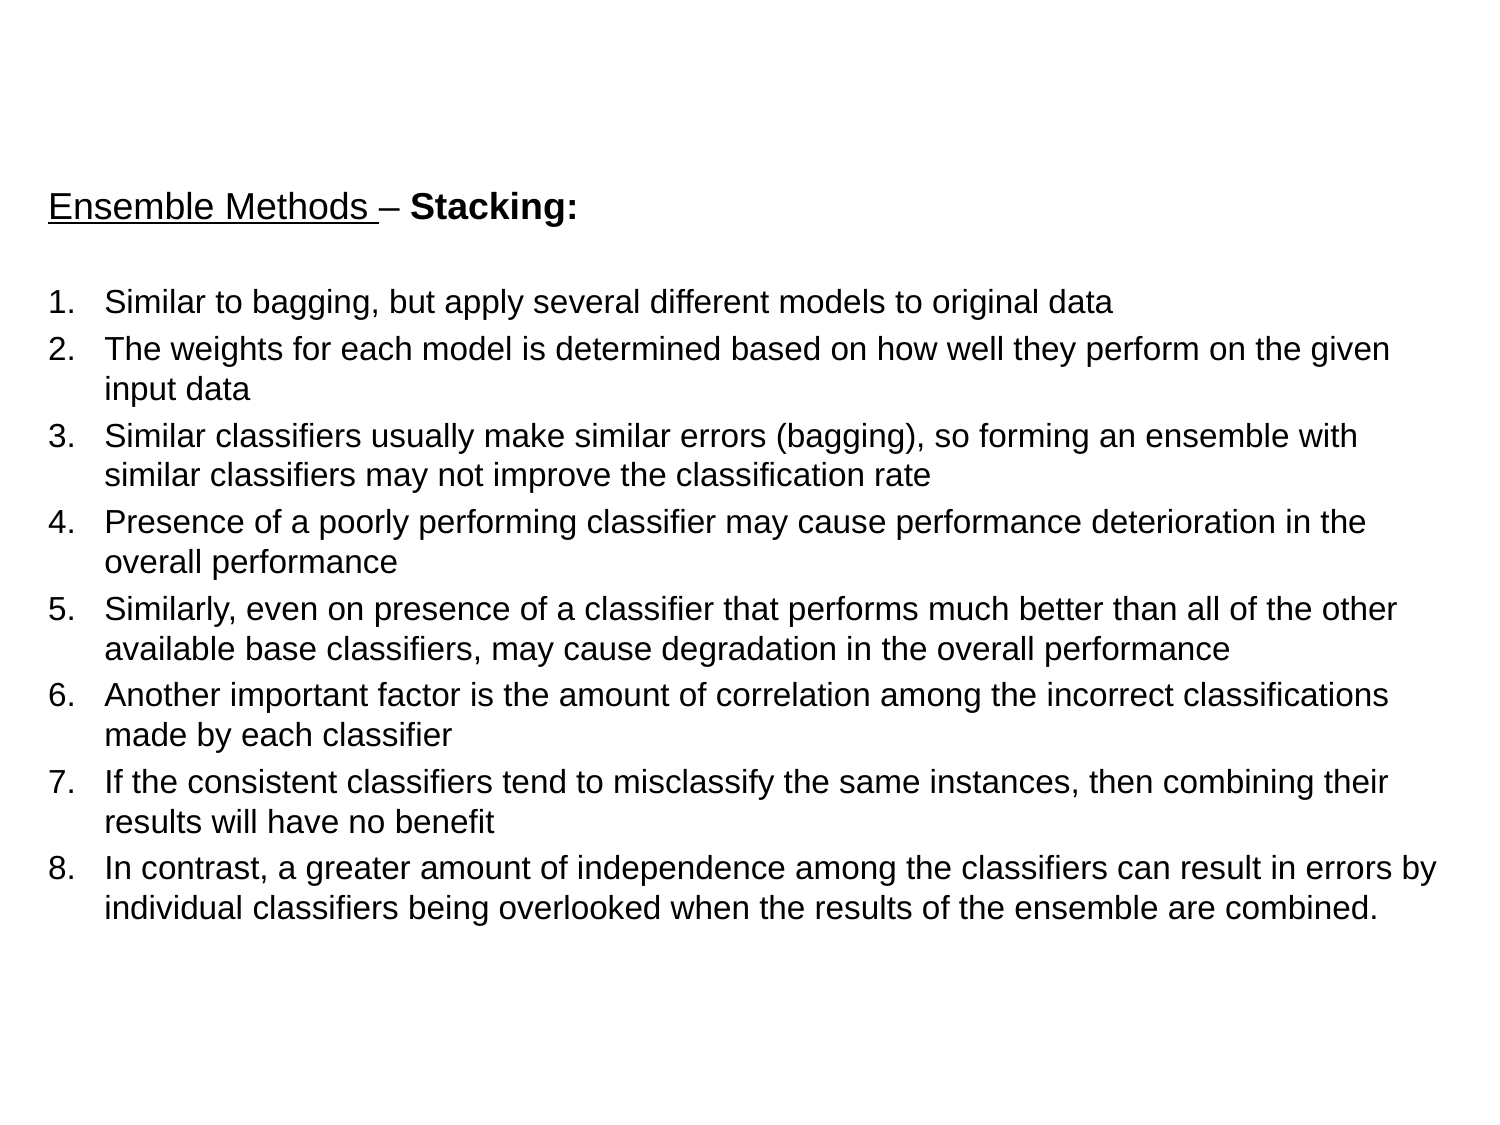

Ensemble Methods – Stacking:

Similar to bagging, but apply several different models to original data
The weights for each model is determined based on how well they perform on the given input data
Similar classifiers usually make similar errors (bagging), so forming an ensemble with similar classifiers may not improve the classification rate
Presence of a poorly performing classifier may cause performance deterioration in the overall performance
Similarly, even on presence of a classifier that performs much better than all of the other available base classifiers, may cause degradation in the overall performance
Another important factor is the amount of correlation among the incorrect classifications made by each classifier
If the consistent classifiers tend to misclassify the same instances, then combining their results will have no benefit
In contrast, a greater amount of independence among the classifiers can result in errors by individual classifiers being overlooked when the results of the ensemble are combined.